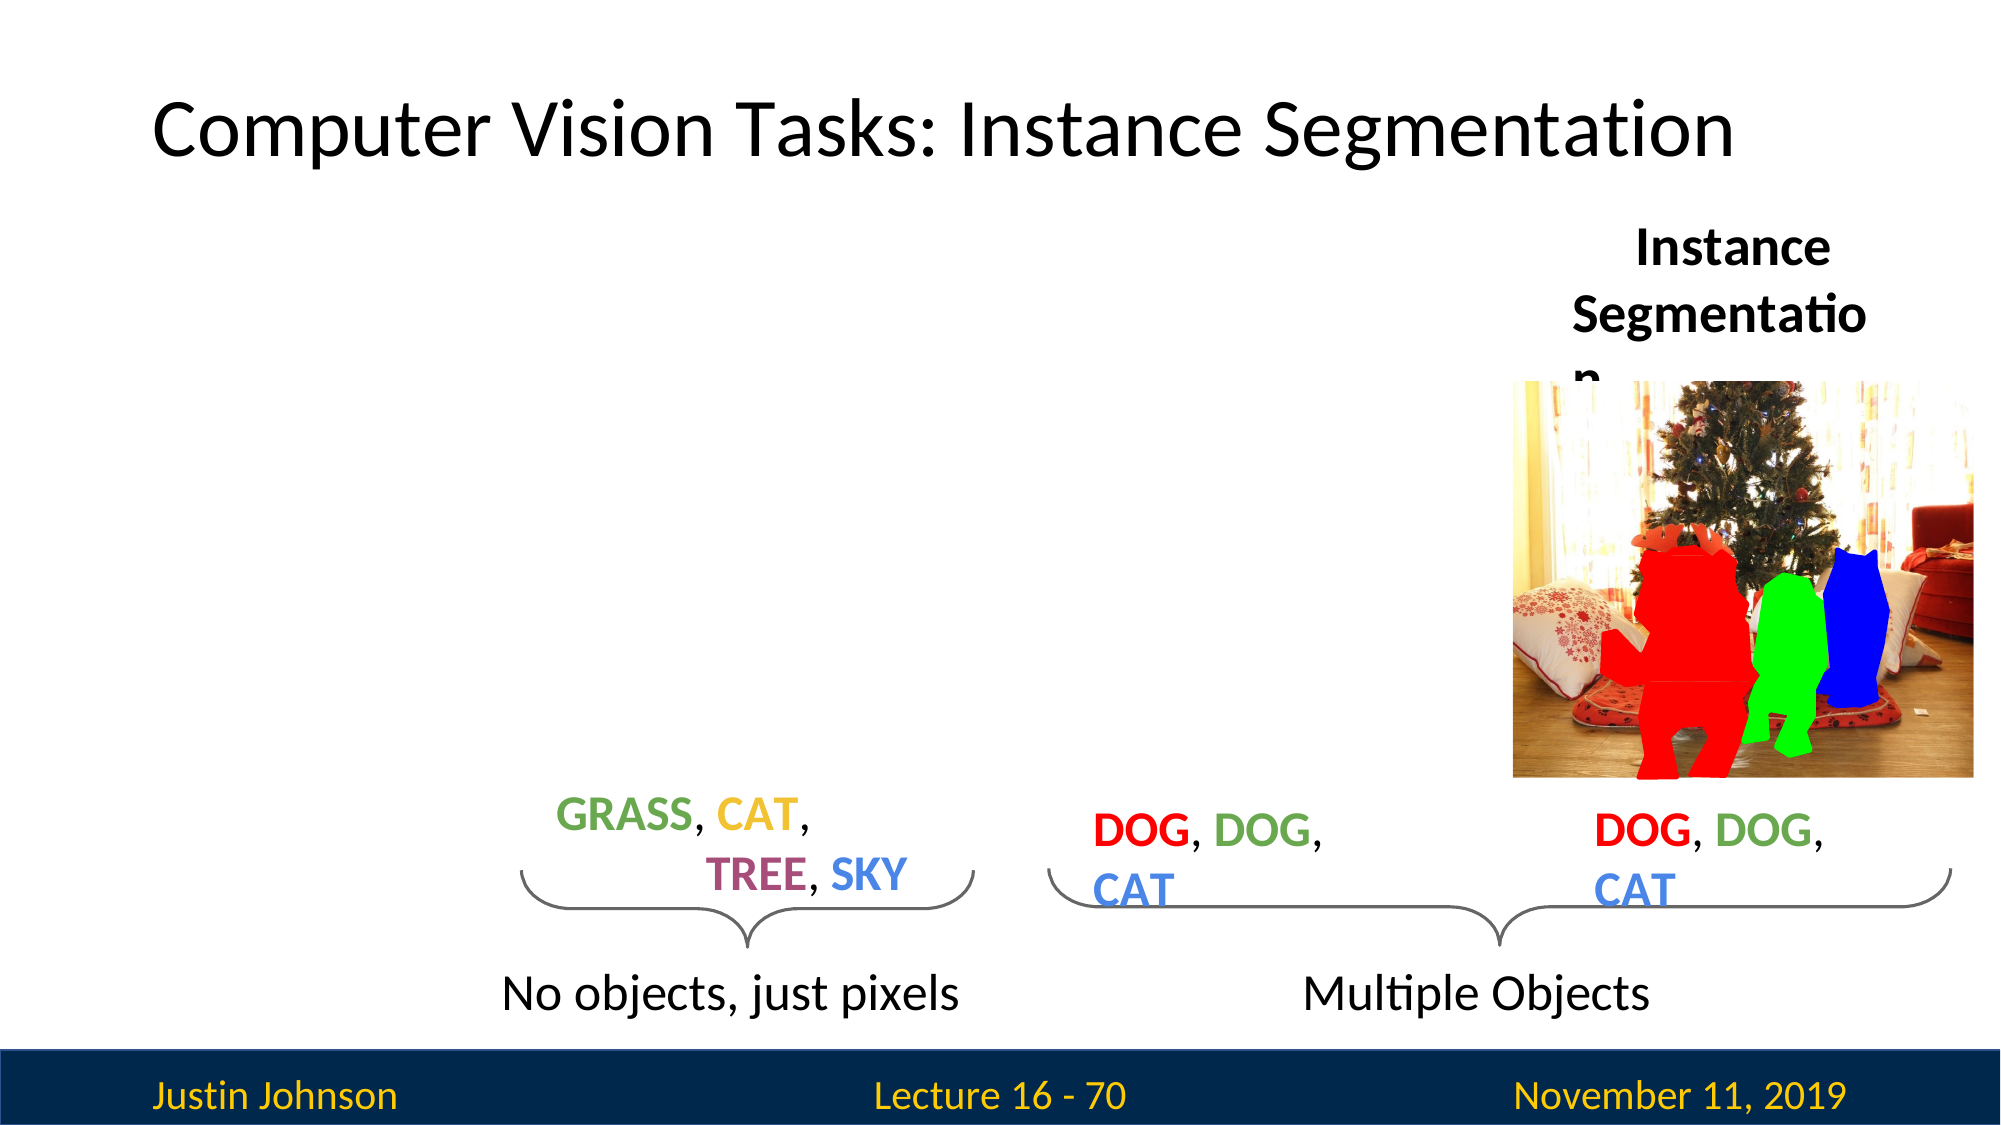

# Computer Vision Tasks: Instance Segmentation
Semantic		Object Segmentation	Detection

Instance Segmentation
Classification

CAT

No spatial extent

GRASS, CAT, TREE, SKY
DOG, DOG, CAT
DOG, DOG, CAT

No objects, just pixels
Multiple Objects
Justin Johnson
November 11, 2019
Lecture 16 - 70